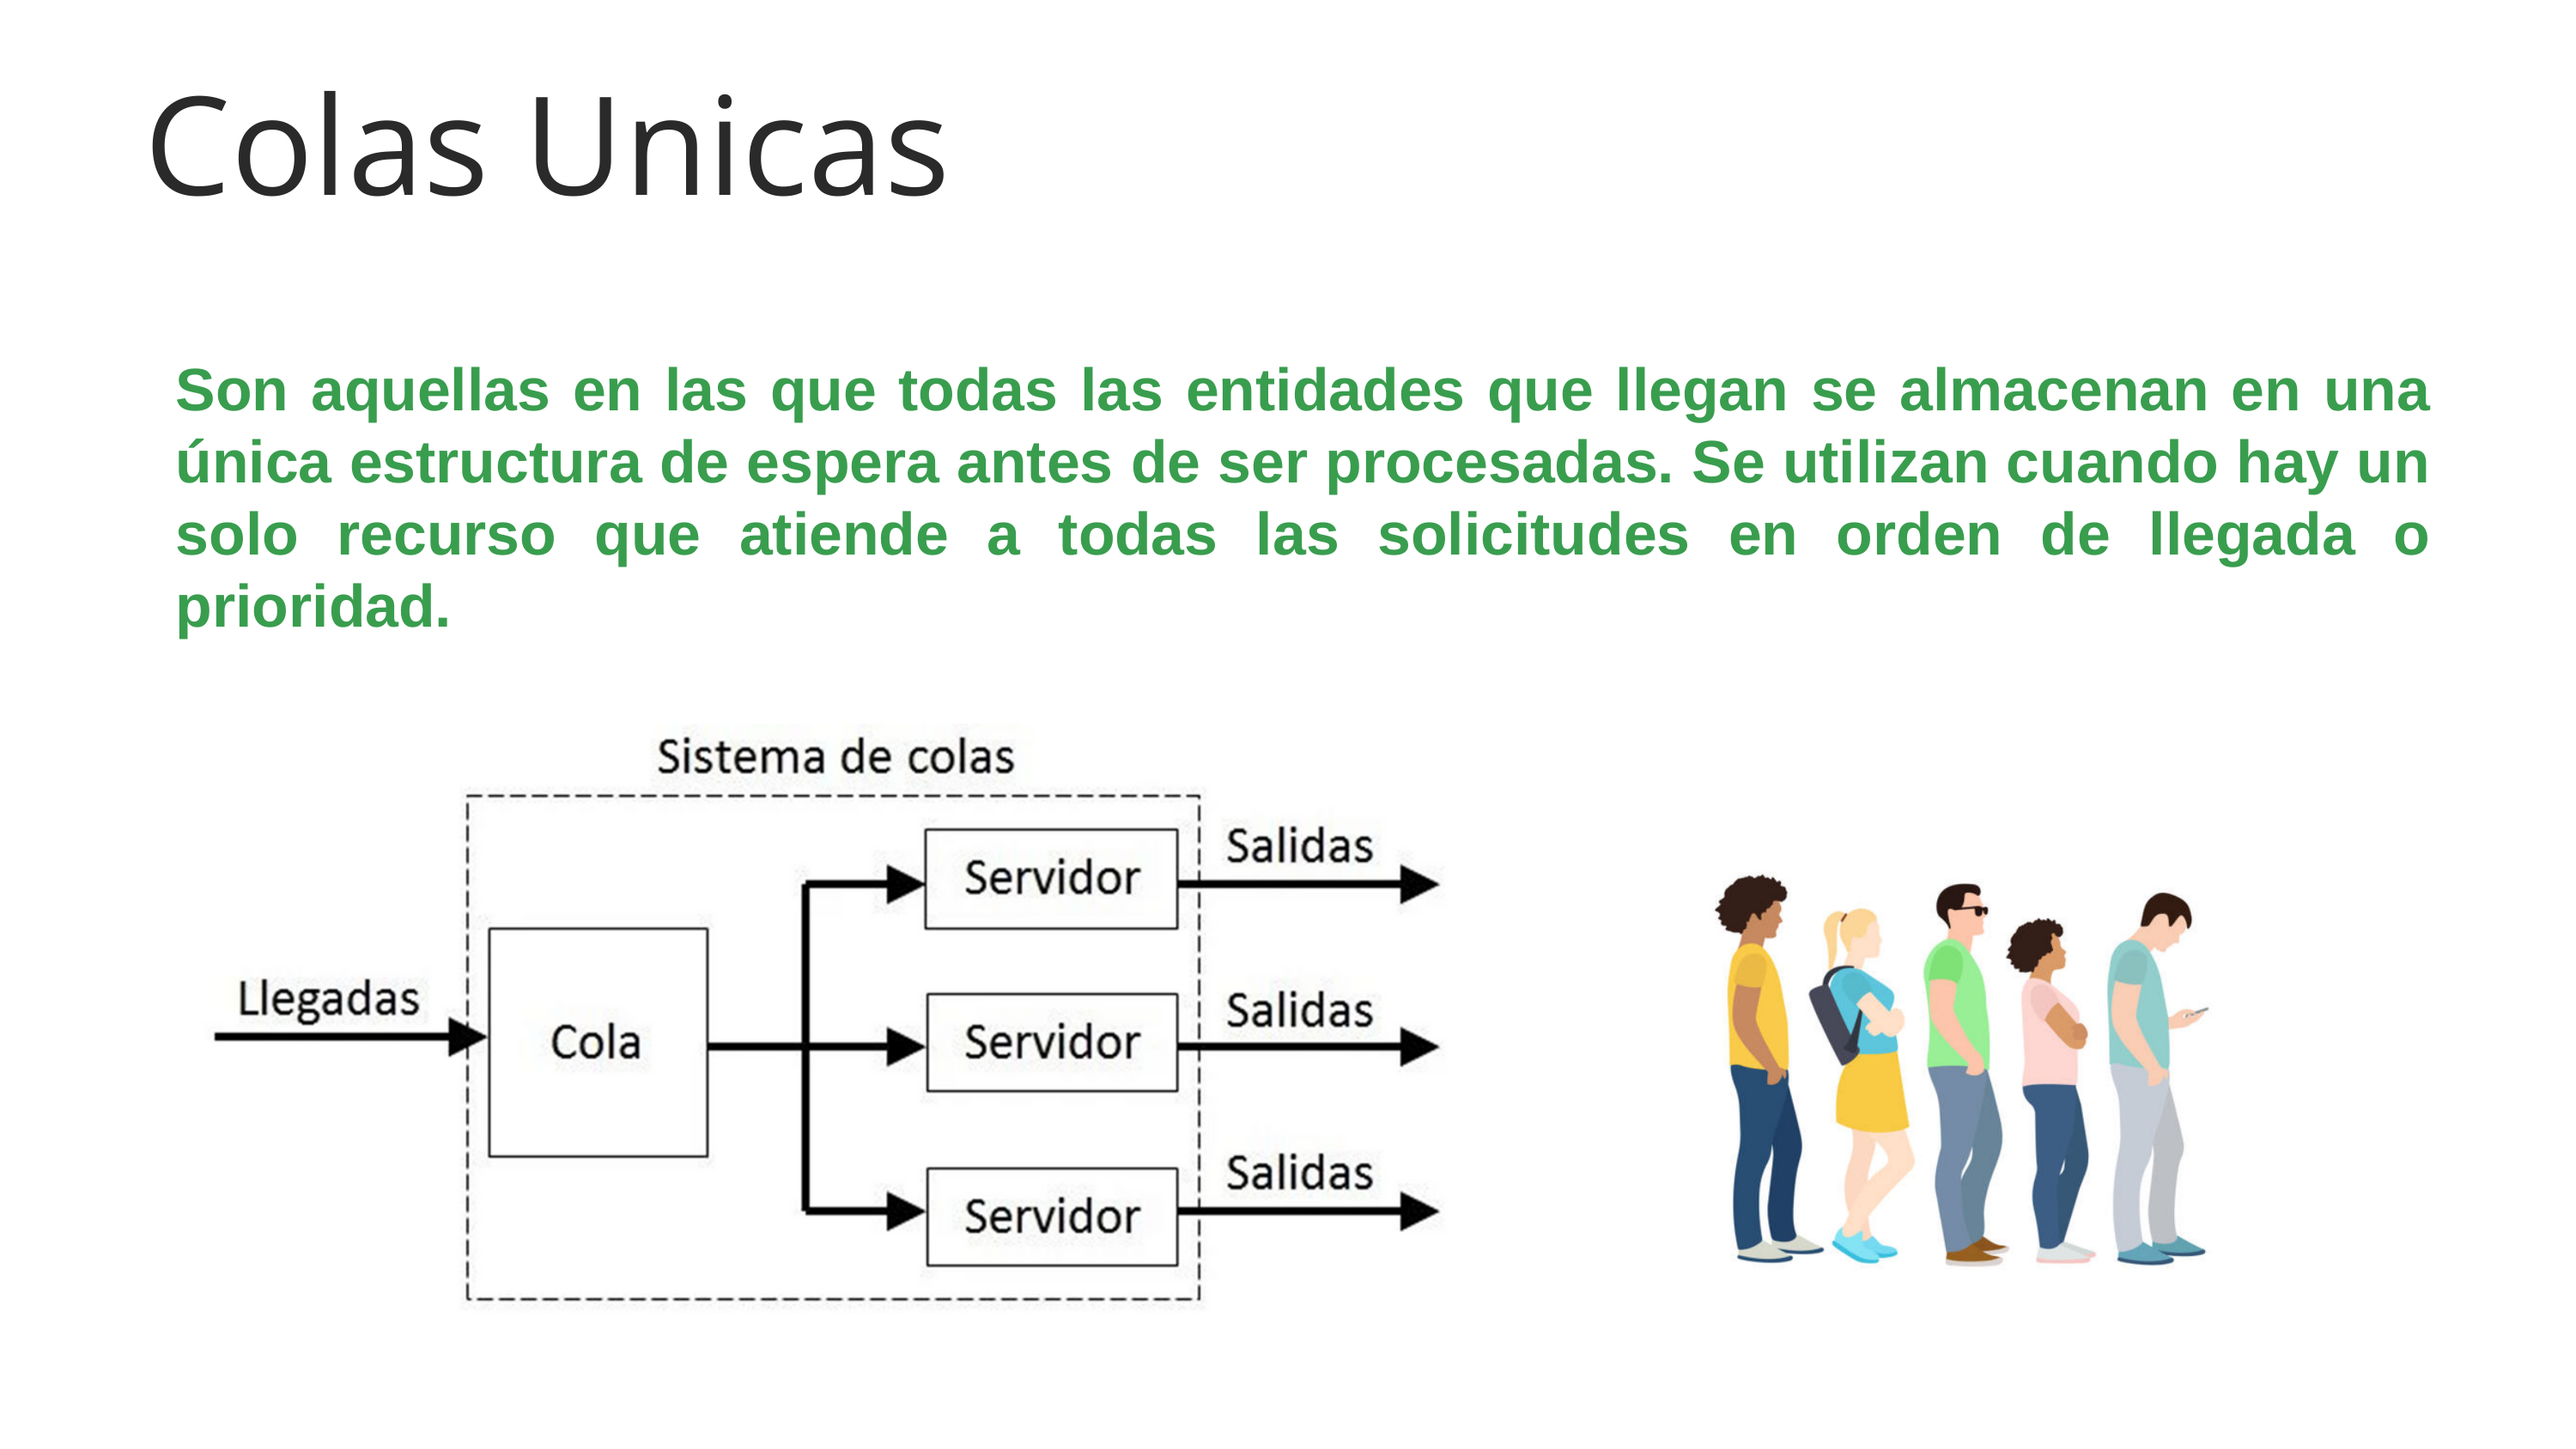

Colas Unicas
Son aquellas en las que todas las entidades que llegan se almacenan en una única estructura de espera antes de ser procesadas. Se utilizan cuando hay un solo recurso que atiende a todas las solicitudes en orden de llegada o prioridad.